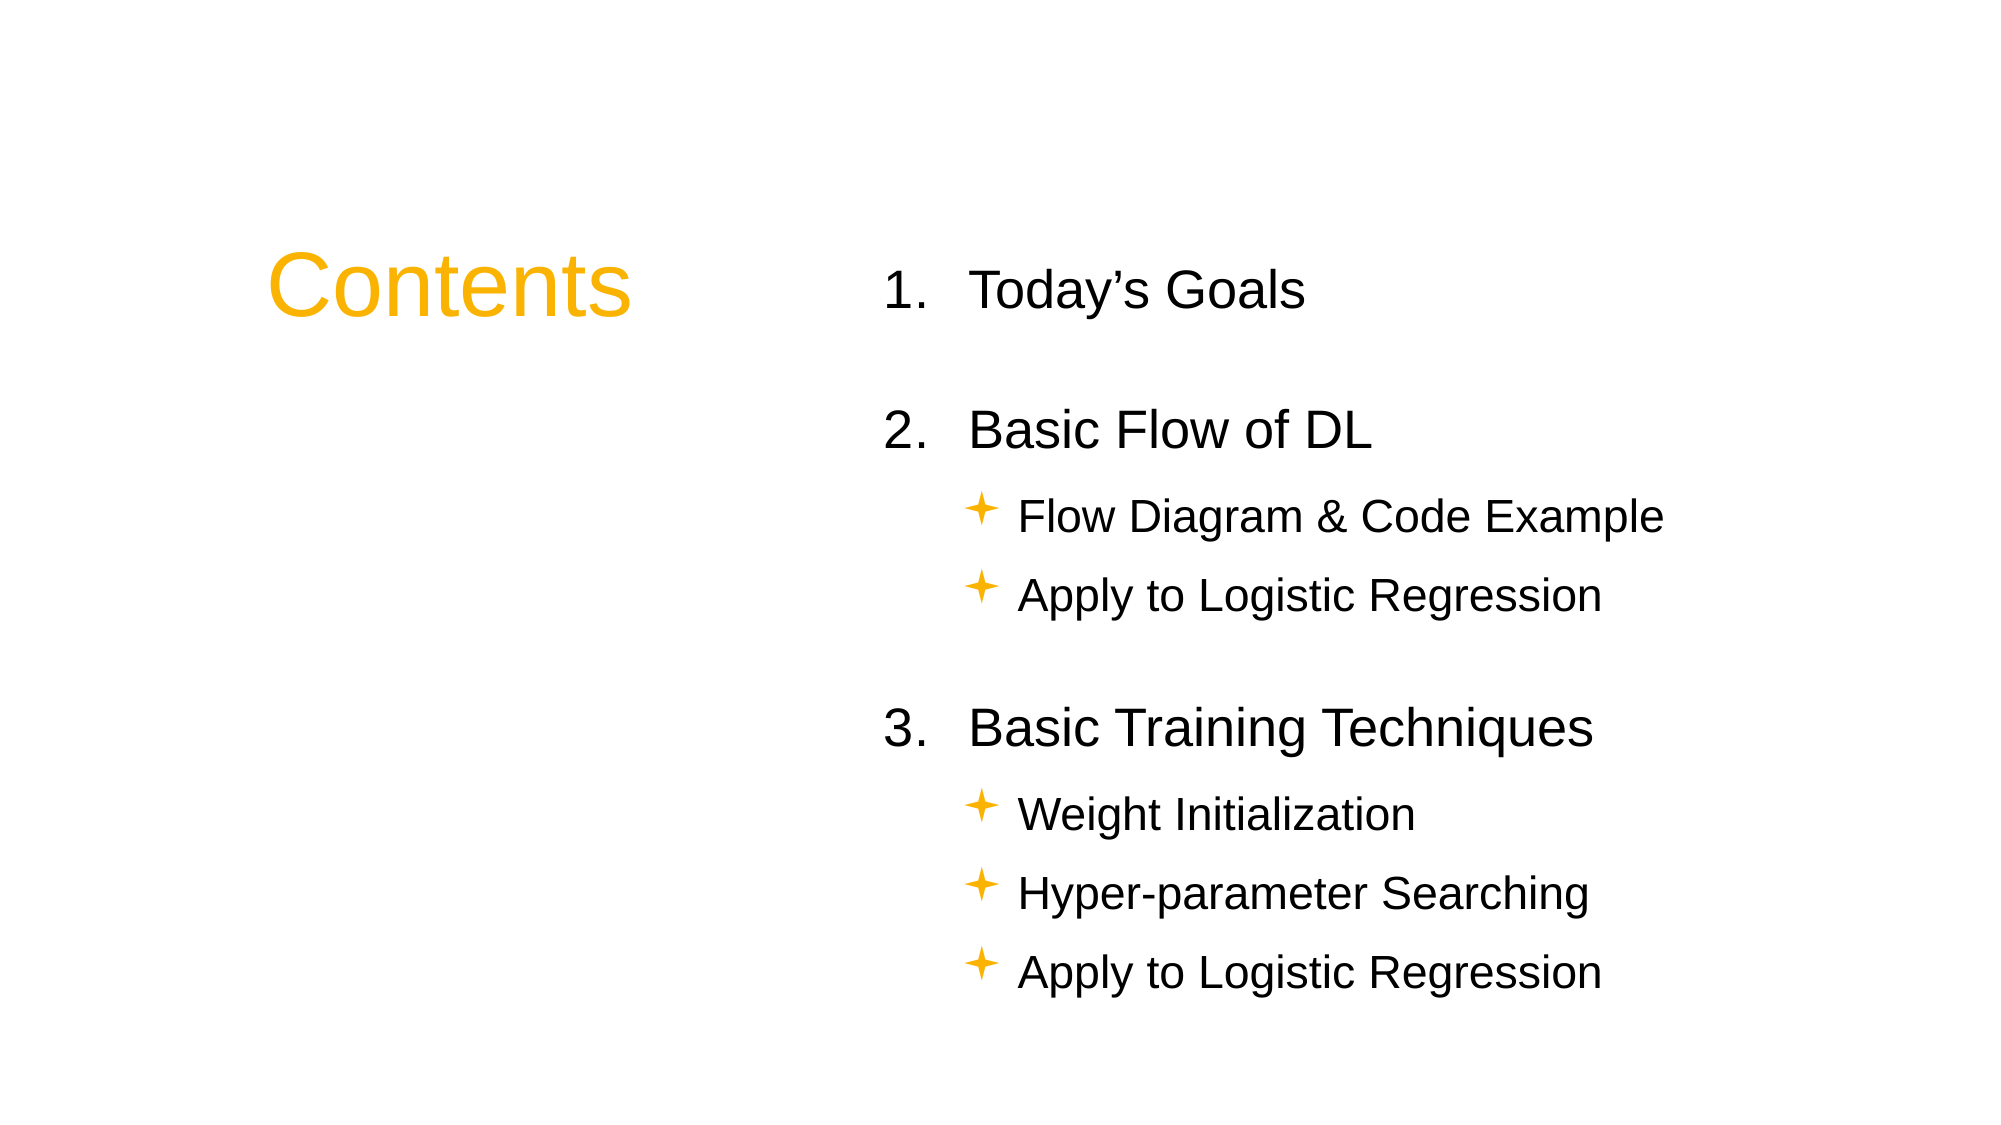

Today’s Goals
Basic Flow of DL
Flow Diagram & Code Example
Apply to Logistic Regression
Basic Training Techniques
Weight Initialization
Hyper-parameter Searching
Apply to Logistic Regression